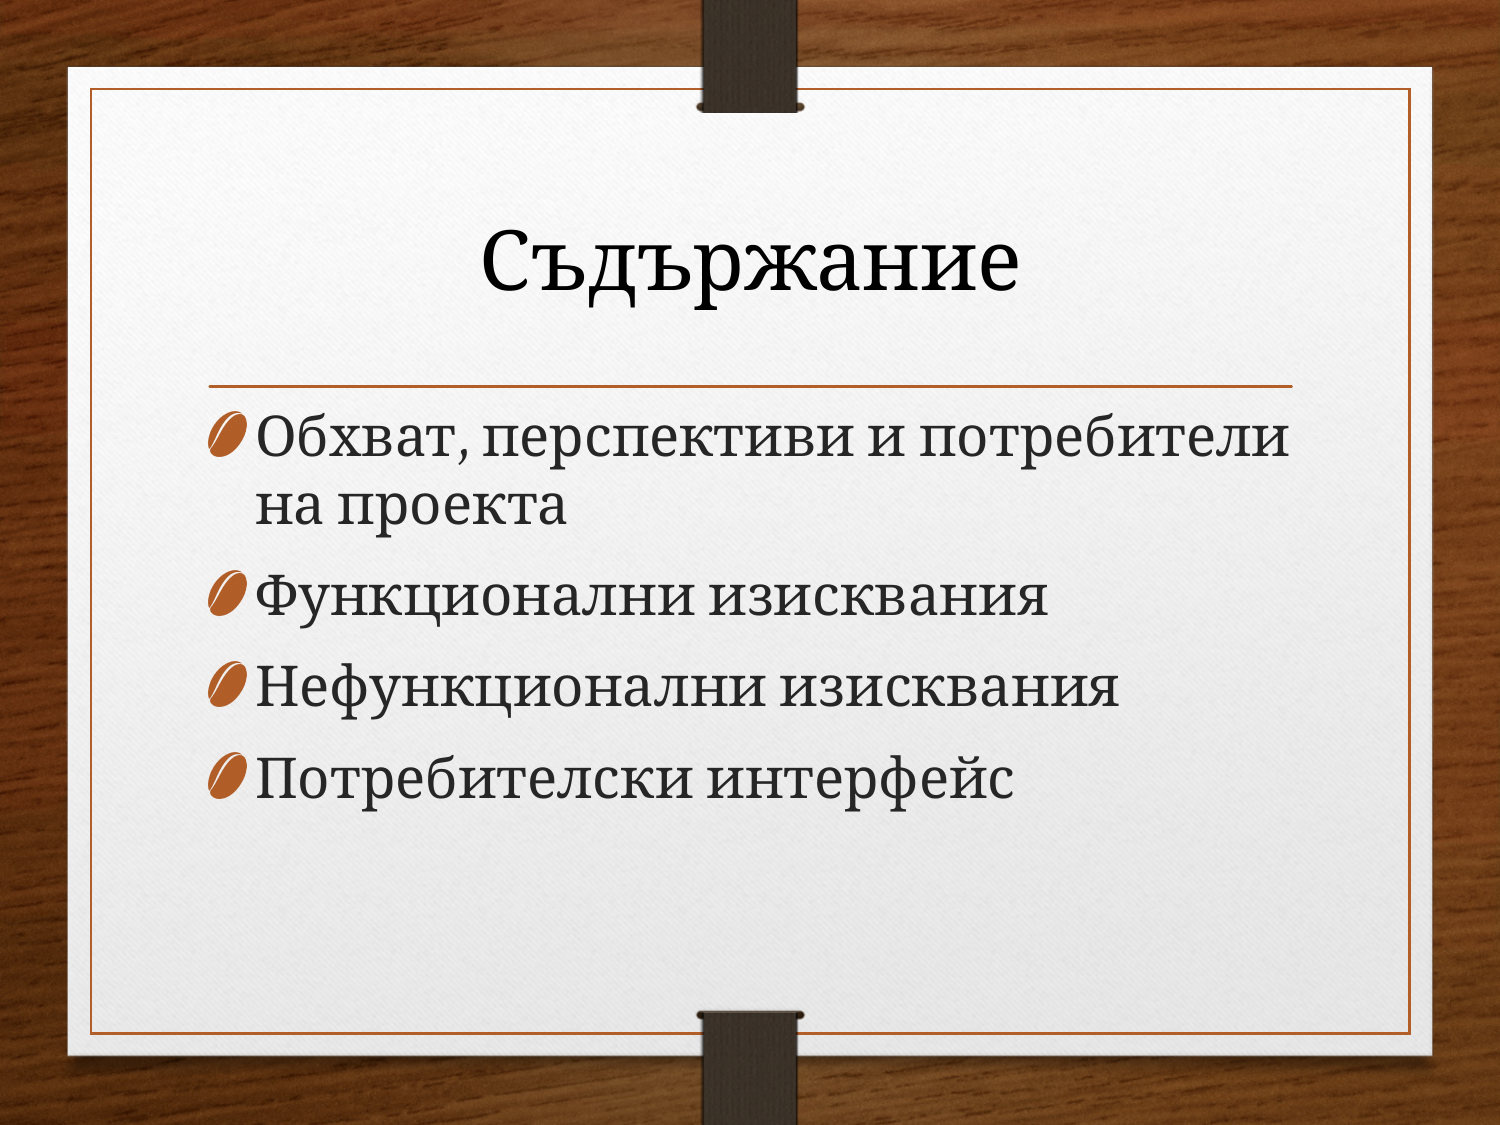

# Съдържание
Обхват, перспективи и потребители на проекта
Функционални изисквания
Нефункционални изисквания
Потребителски интерфейс